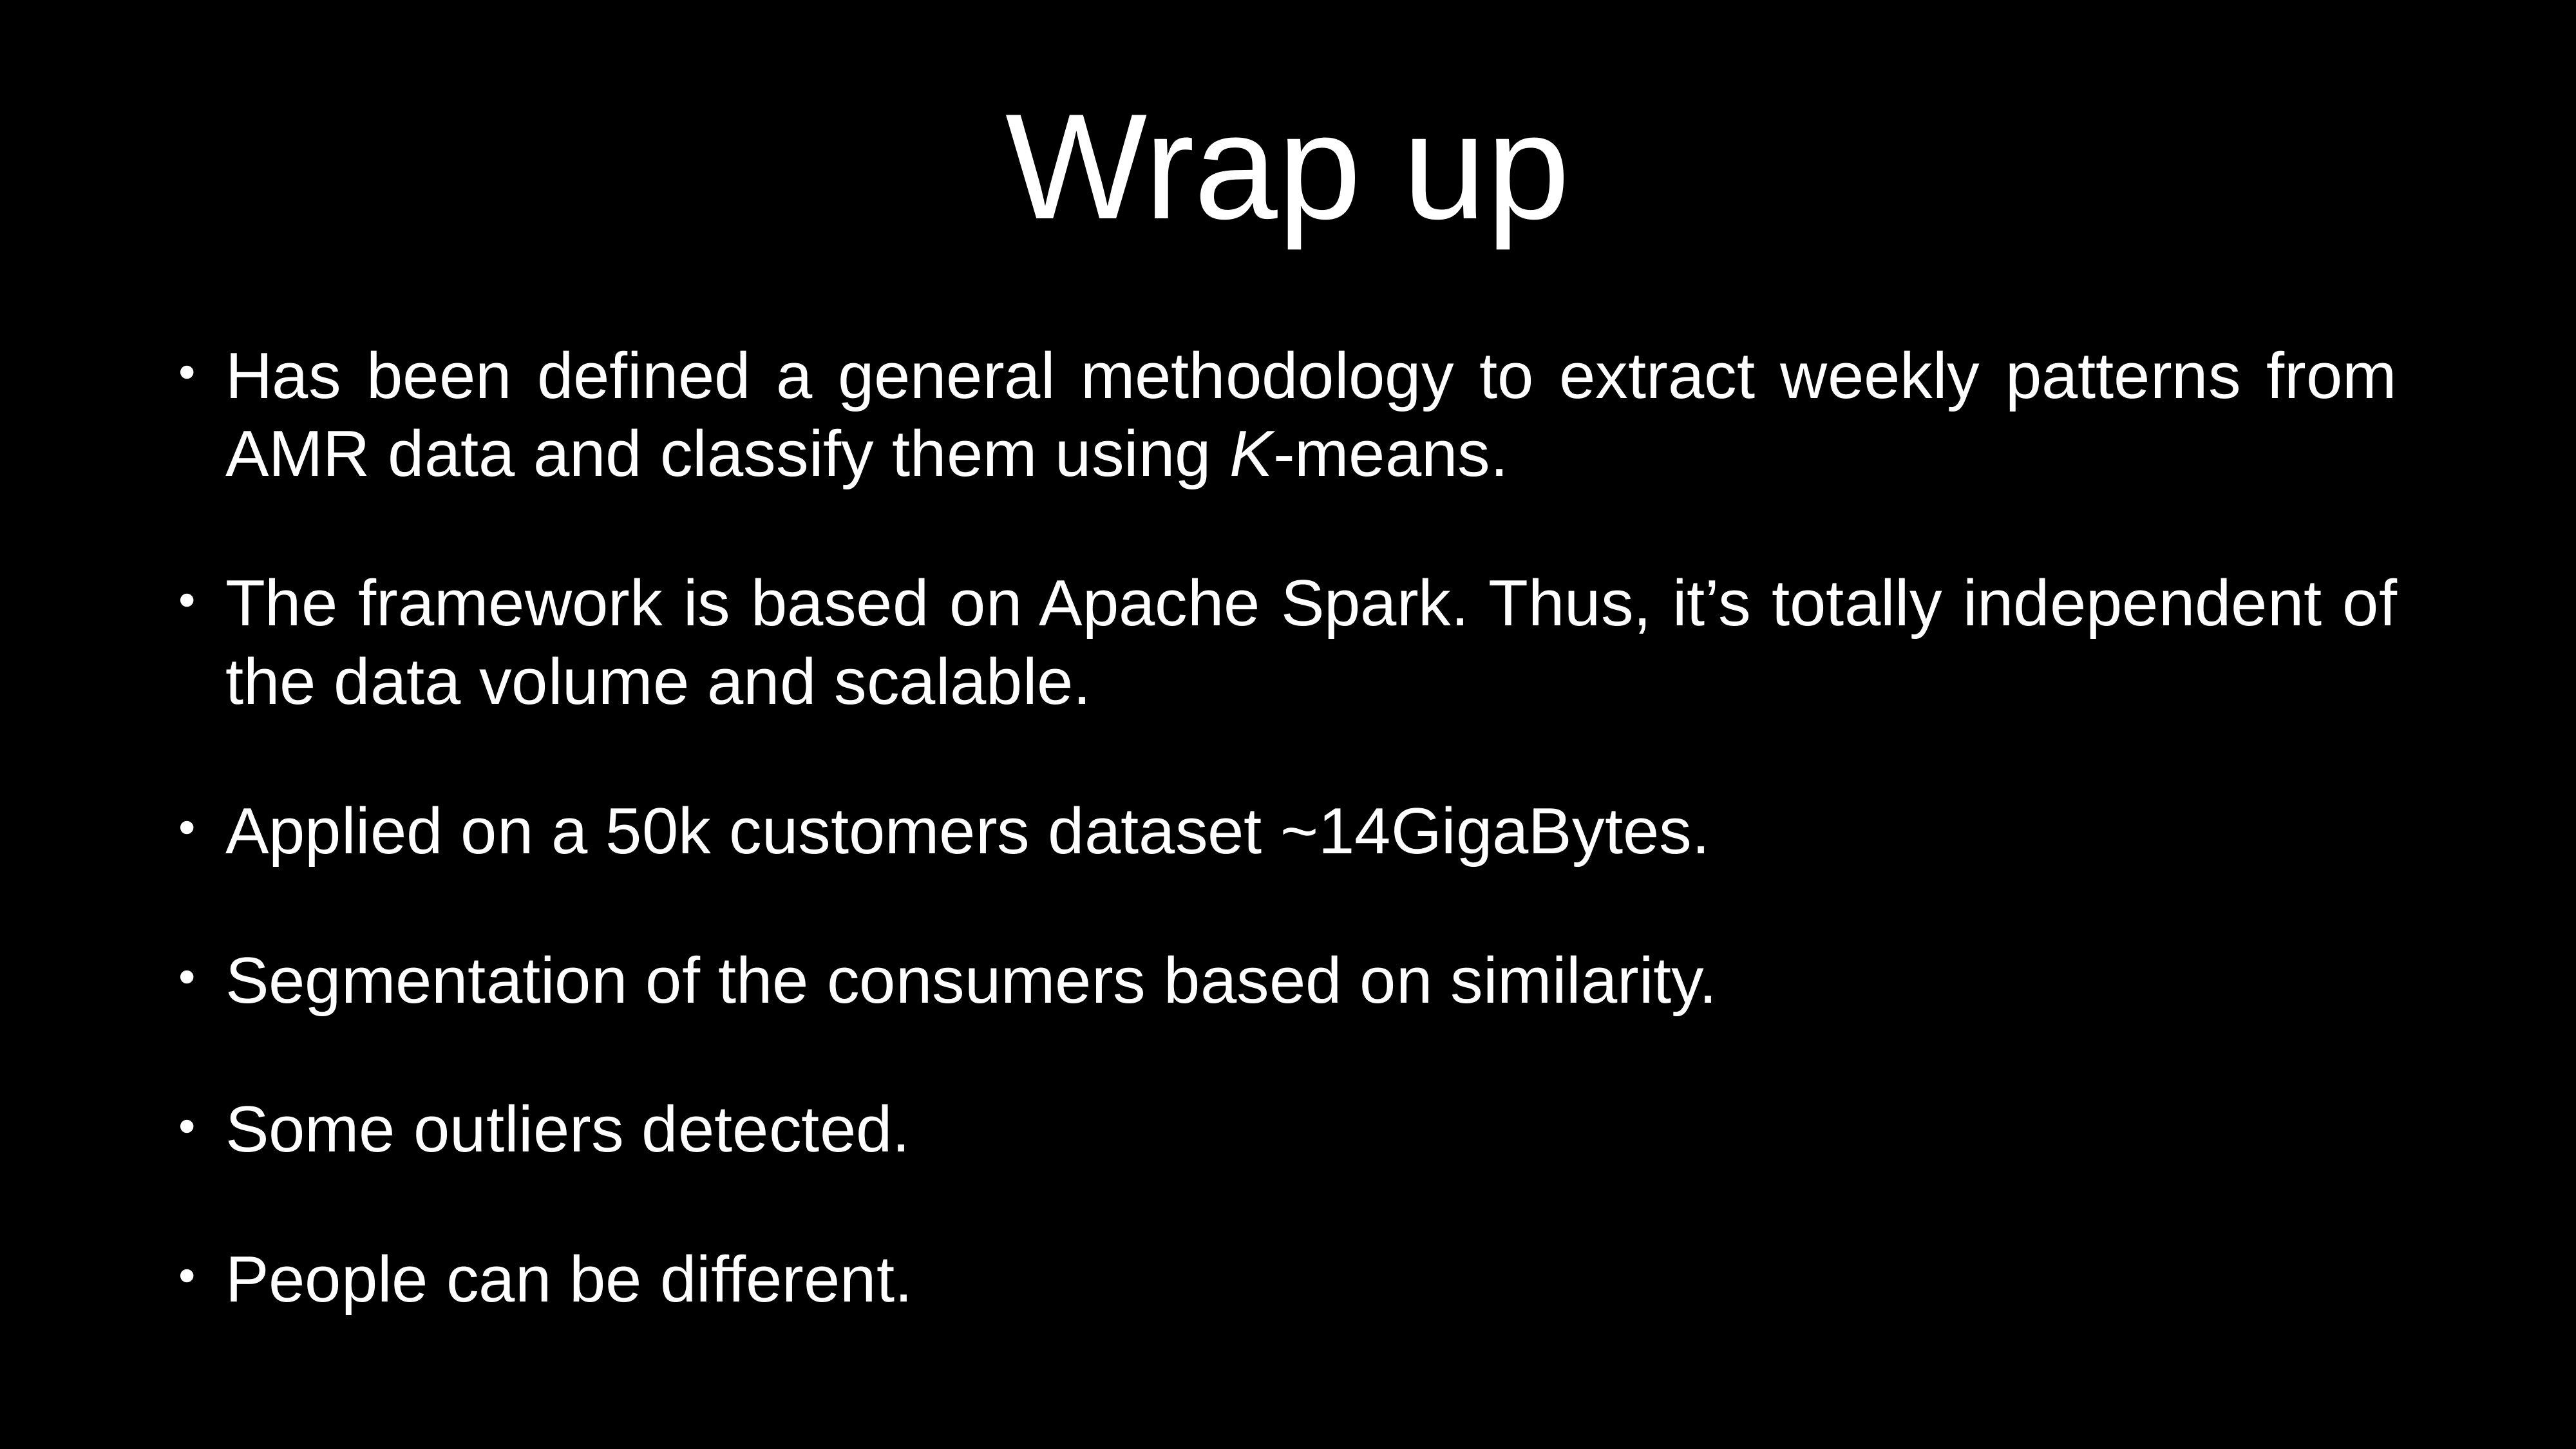

# Wrap up
Has been defined a general methodology to extract weekly patterns from AMR data and classify them using K-means.
The framework is based on Apache Spark. Thus, it’s totally independent of the data volume and scalable.
Applied on a 50k customers dataset ~14GigaBytes.
Segmentation of the consumers based on similarity.
Some outliers detected.
People can be different.